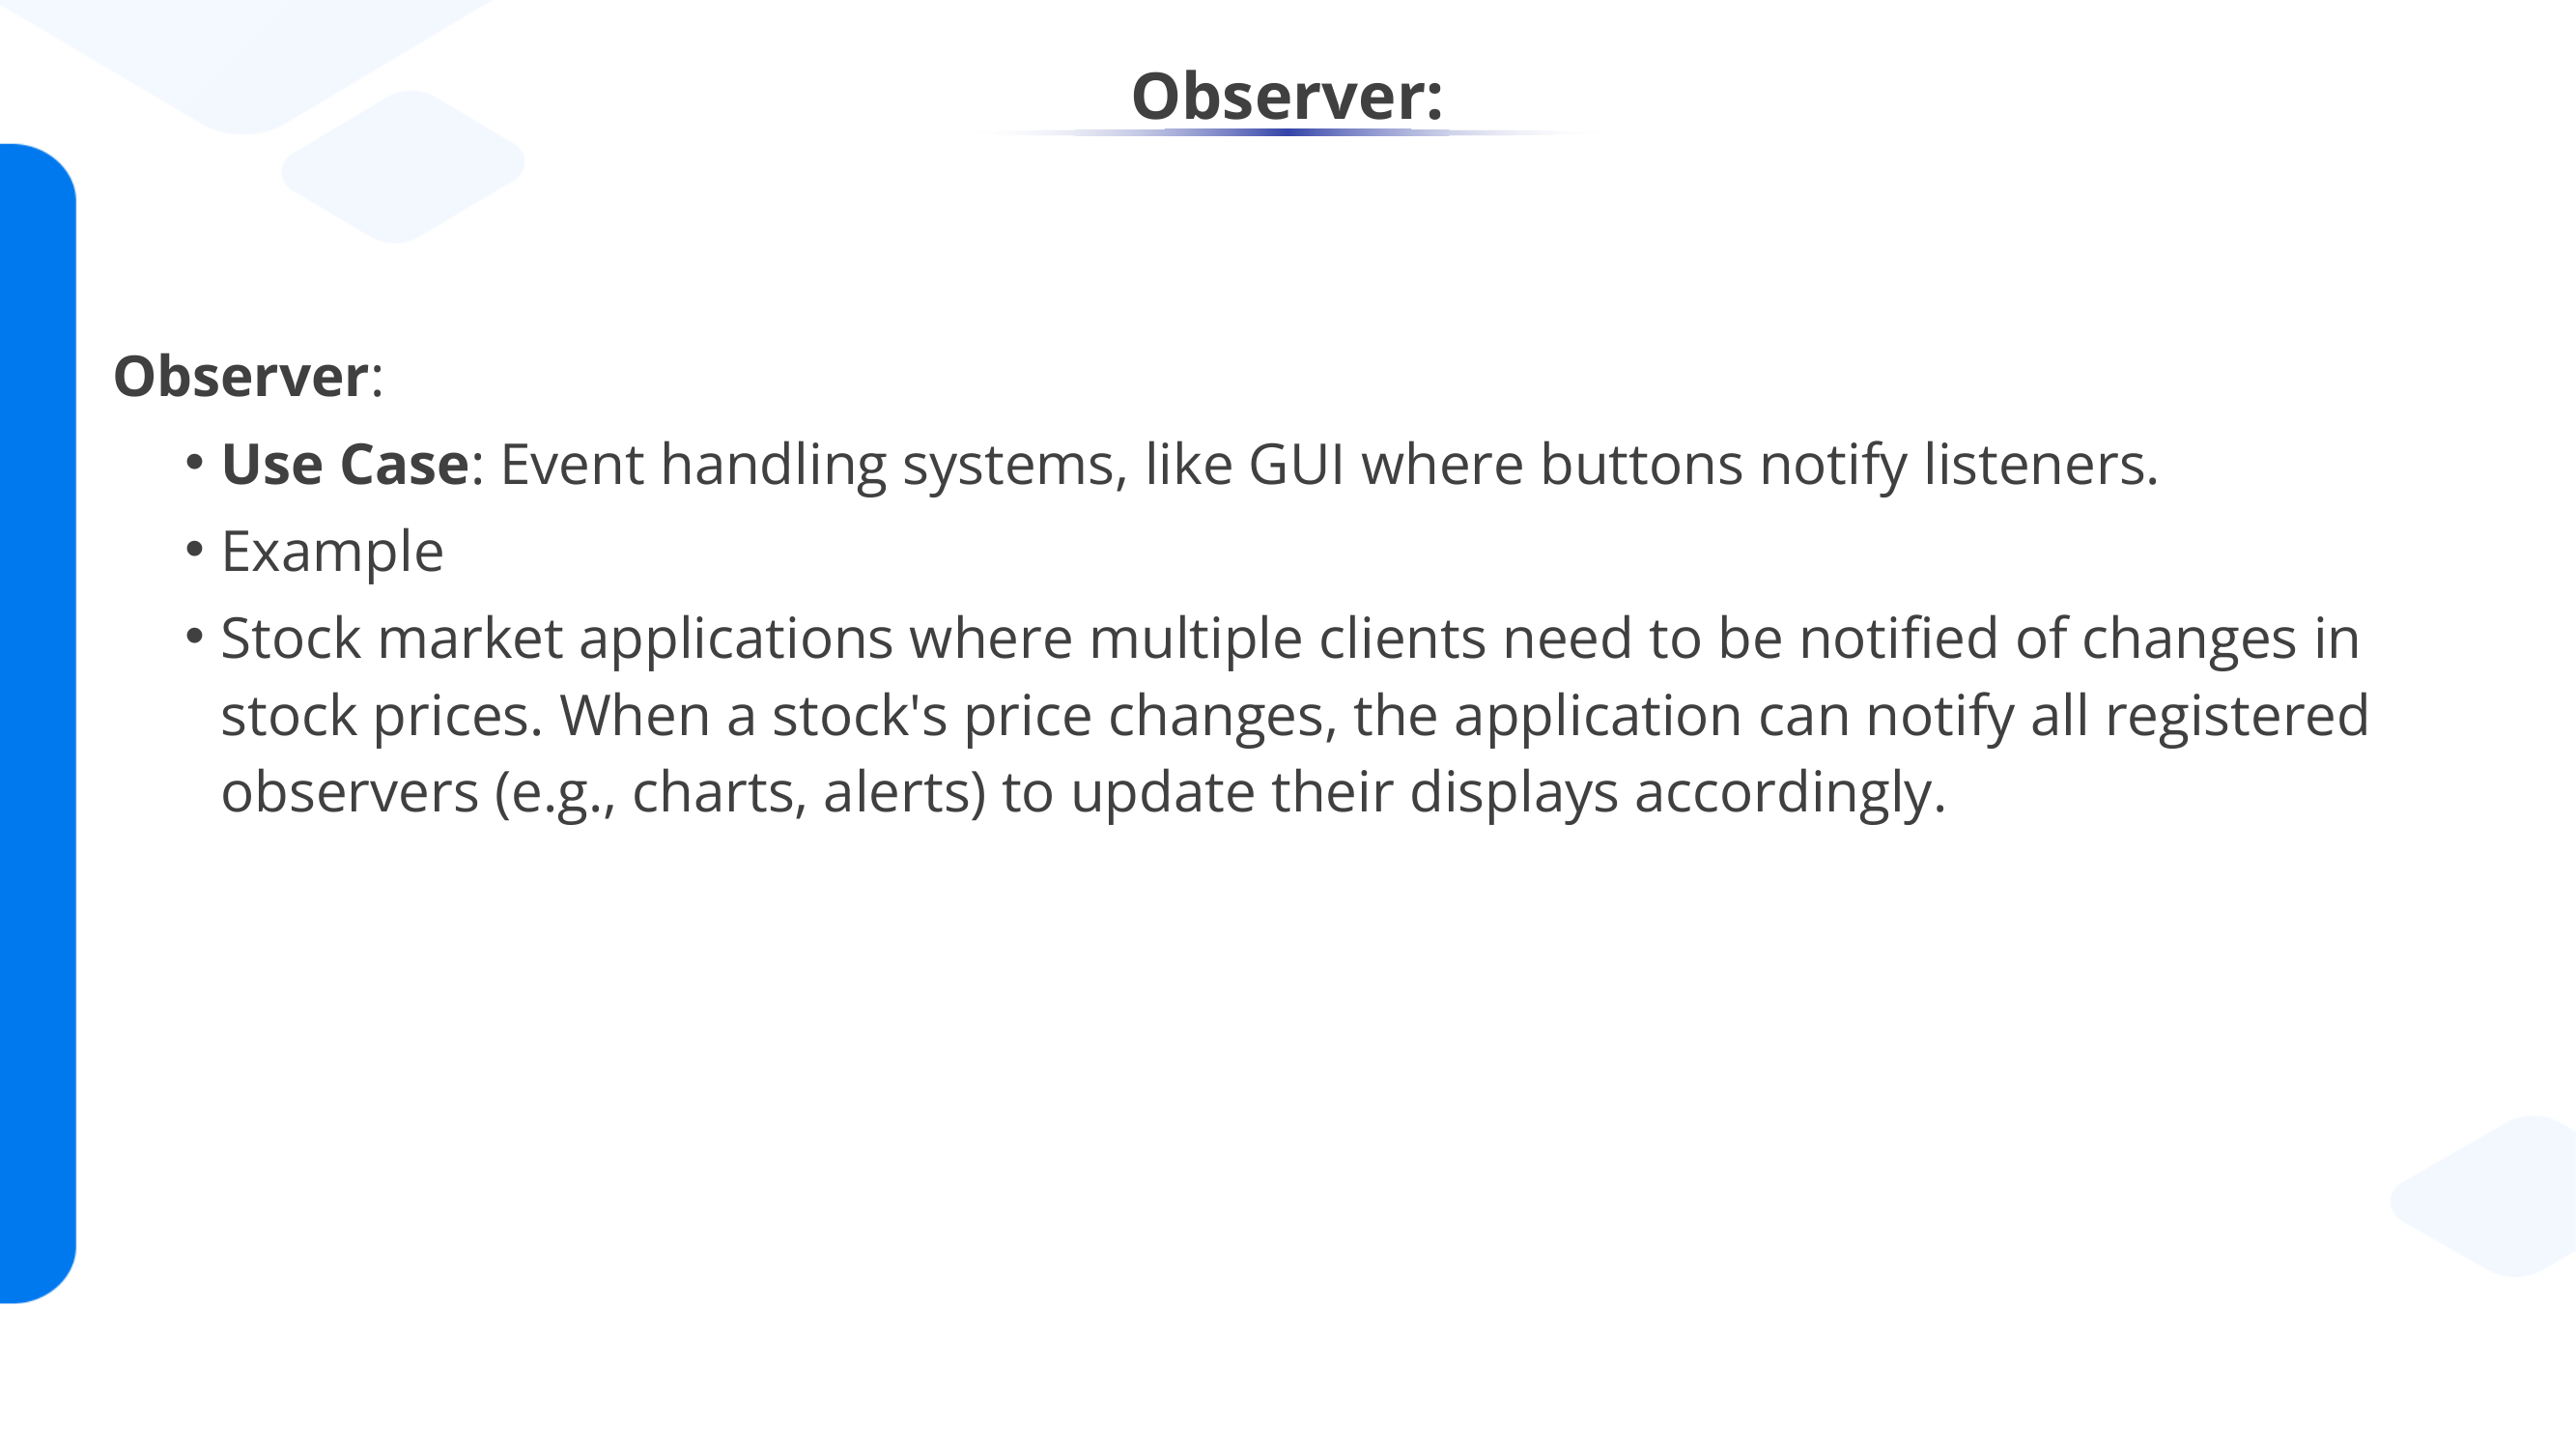

# Observer:

Observer:
Use Case: Event handling systems, like GUI where buttons notify listeners.
Example
Stock market applications where multiple clients need to be notified of changes in stock prices. When a stock's price changes, the application can notify all registered observers (e.g., charts, alerts) to update their displays accordingly.